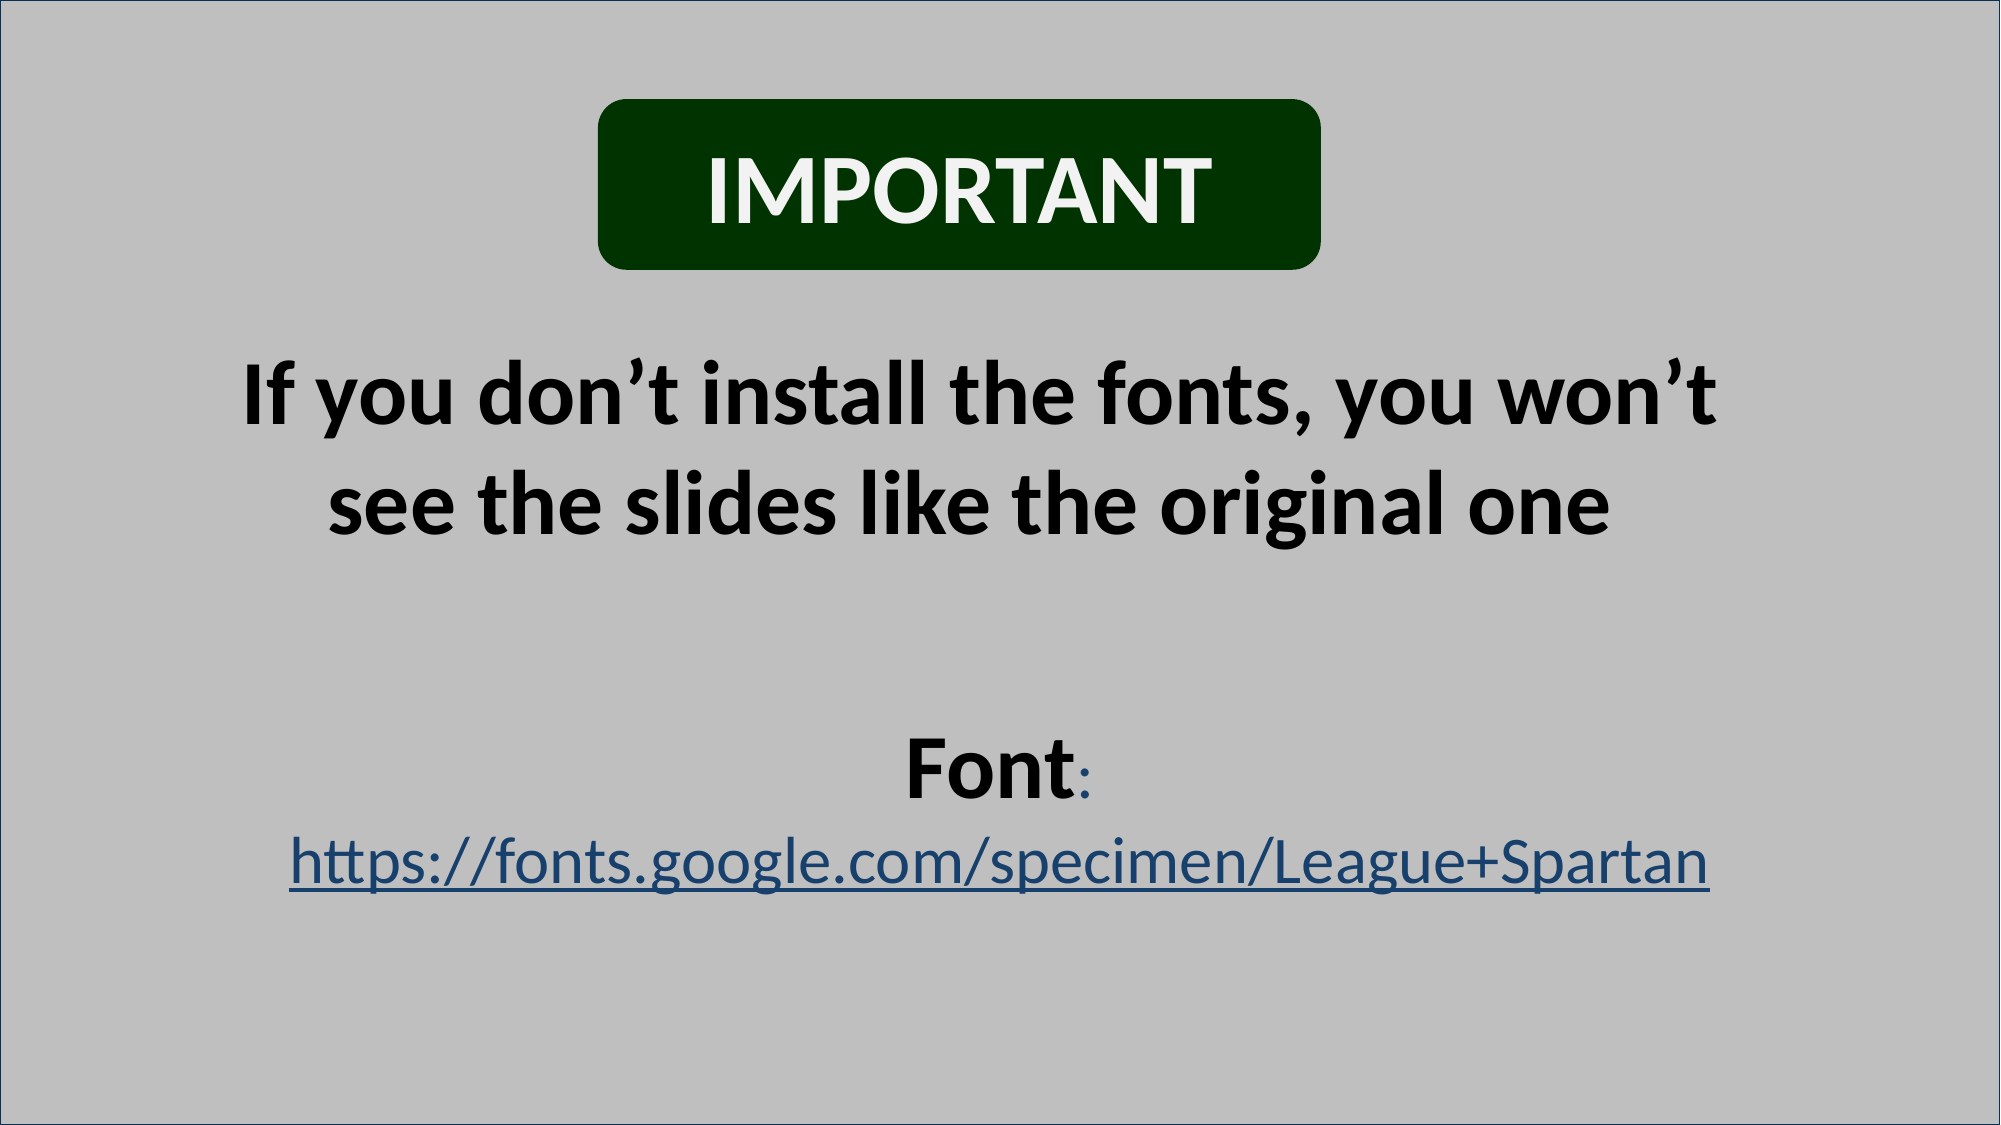

IMPORTANT
If you don’t install the fonts, you won’t see the slides like the original one
Font:
https://fonts.google.com/specimen/League+Spartan